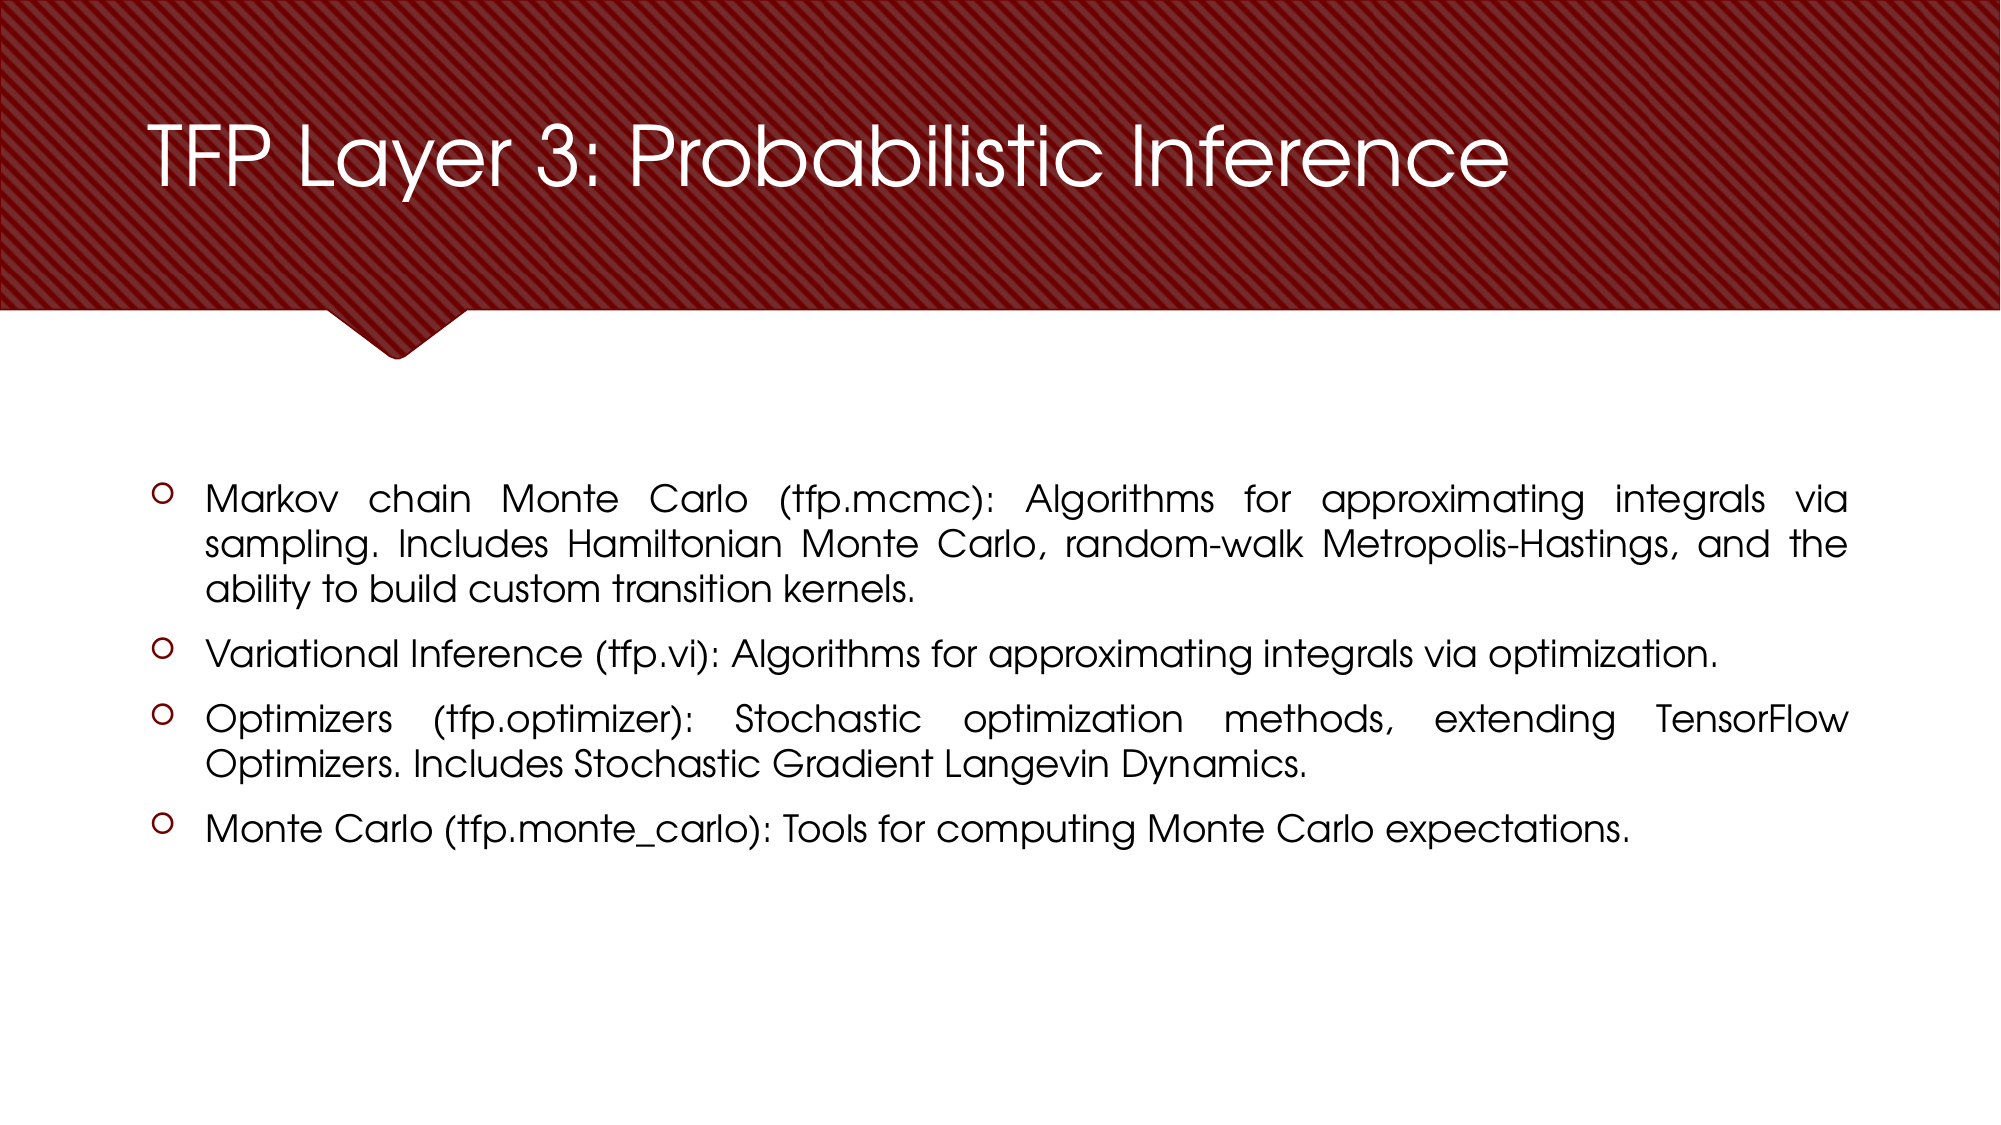

# TFP Layer 3: Probabilistic Inference
Markov chain Monte Carlo (tfp.mcmc): Algorithms for approximating integrals via sampling. Includes Hamiltonian Monte Carlo, random-walk Metropolis-Hastings, and the ability to build custom transition kernels.
Variational Inference (tfp.vi): Algorithms for approximating integrals via optimization.
Optimizers (tfp.optimizer): Stochastic optimization methods, extending TensorFlow Optimizers. Includes Stochastic Gradient Langevin Dynamics.
Monte Carlo (tfp.monte_carlo): Tools for computing Monte Carlo expectations.